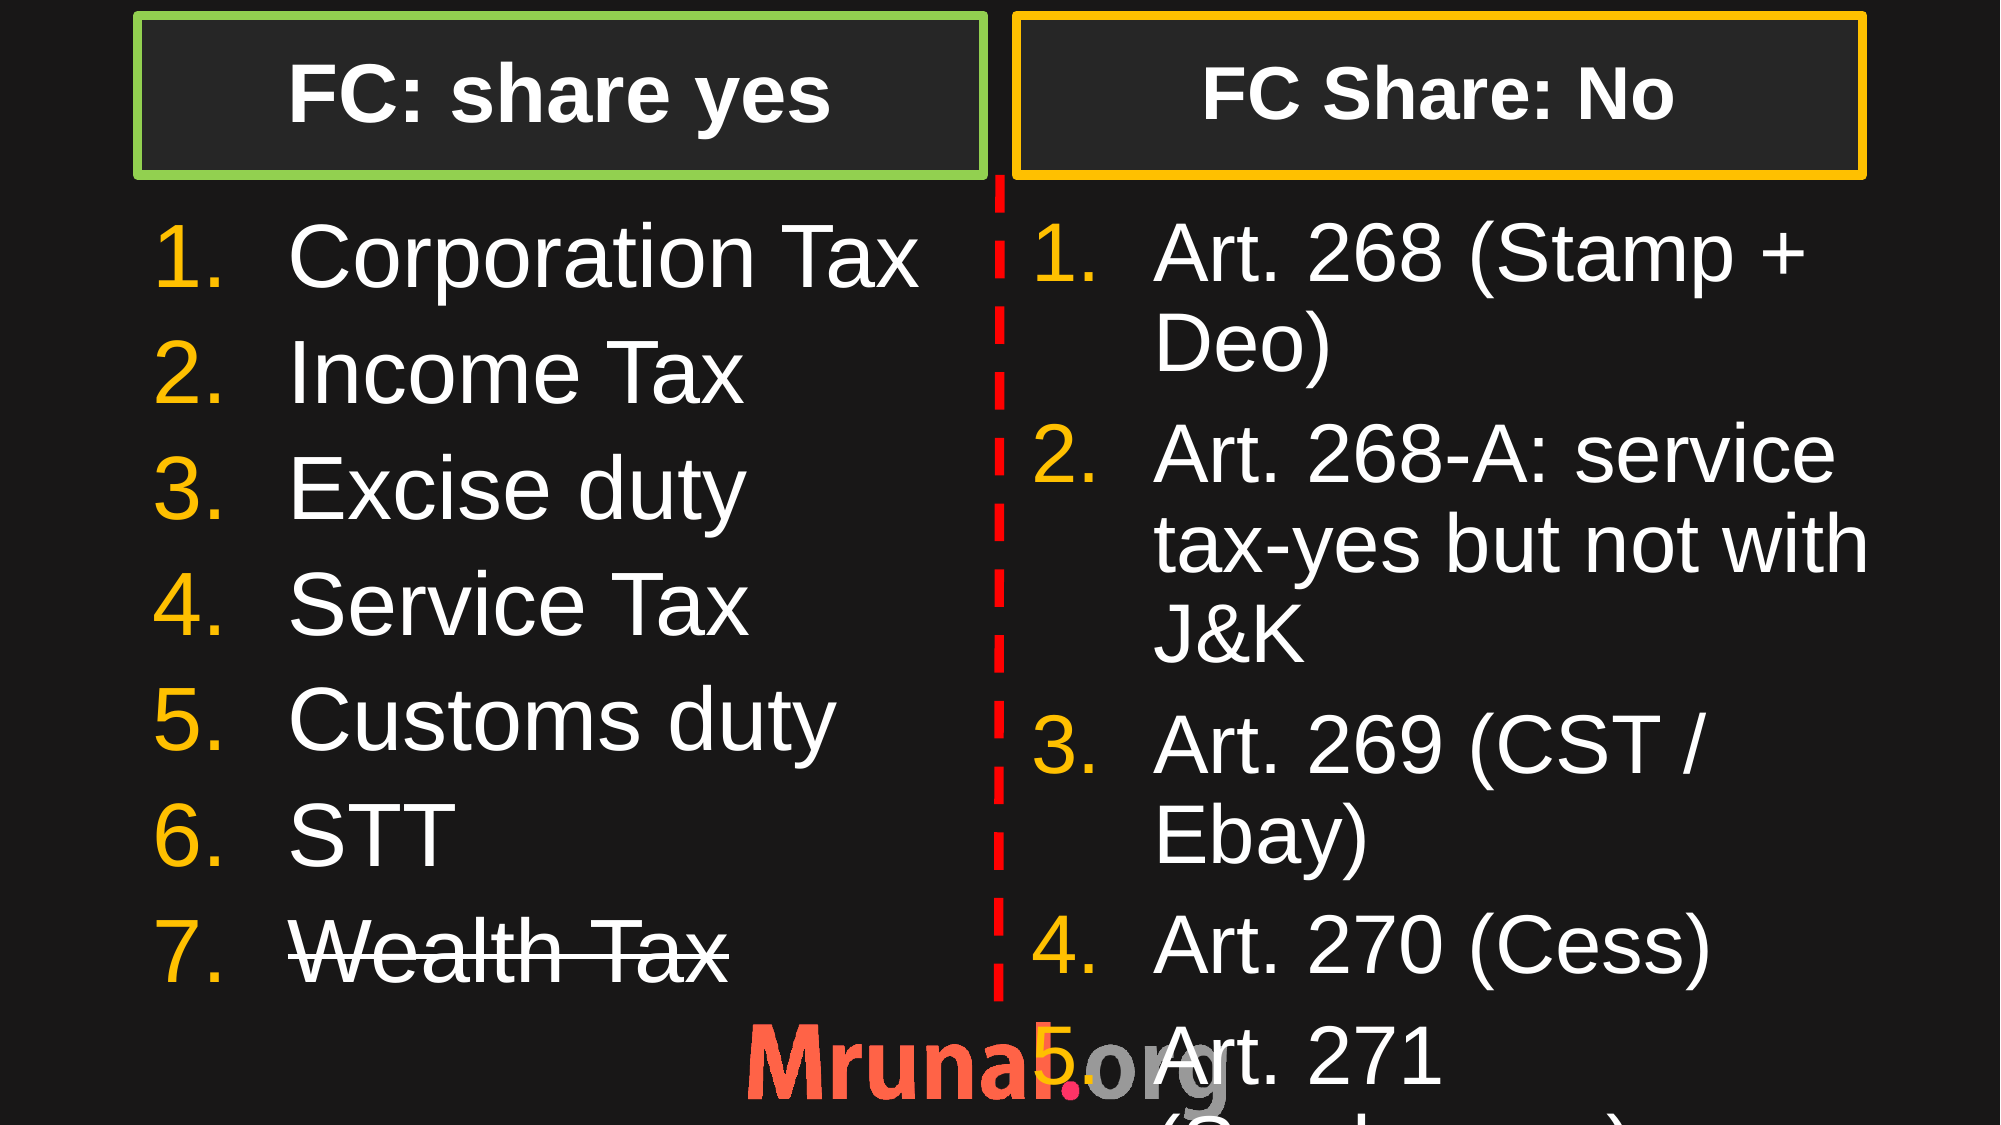

FC: share yes
FC Share: No
Corporation Tax
Income Tax
Excise duty
Service Tax
Customs duty
STT
Wealth Tax
Art. 268 (Stamp + Deo)
Art. 268-A: service tax-yes but not with J&K
Art. 269 (CST / Ebay)
Art. 270 (Cess)
Art. 271 (Surcharges)